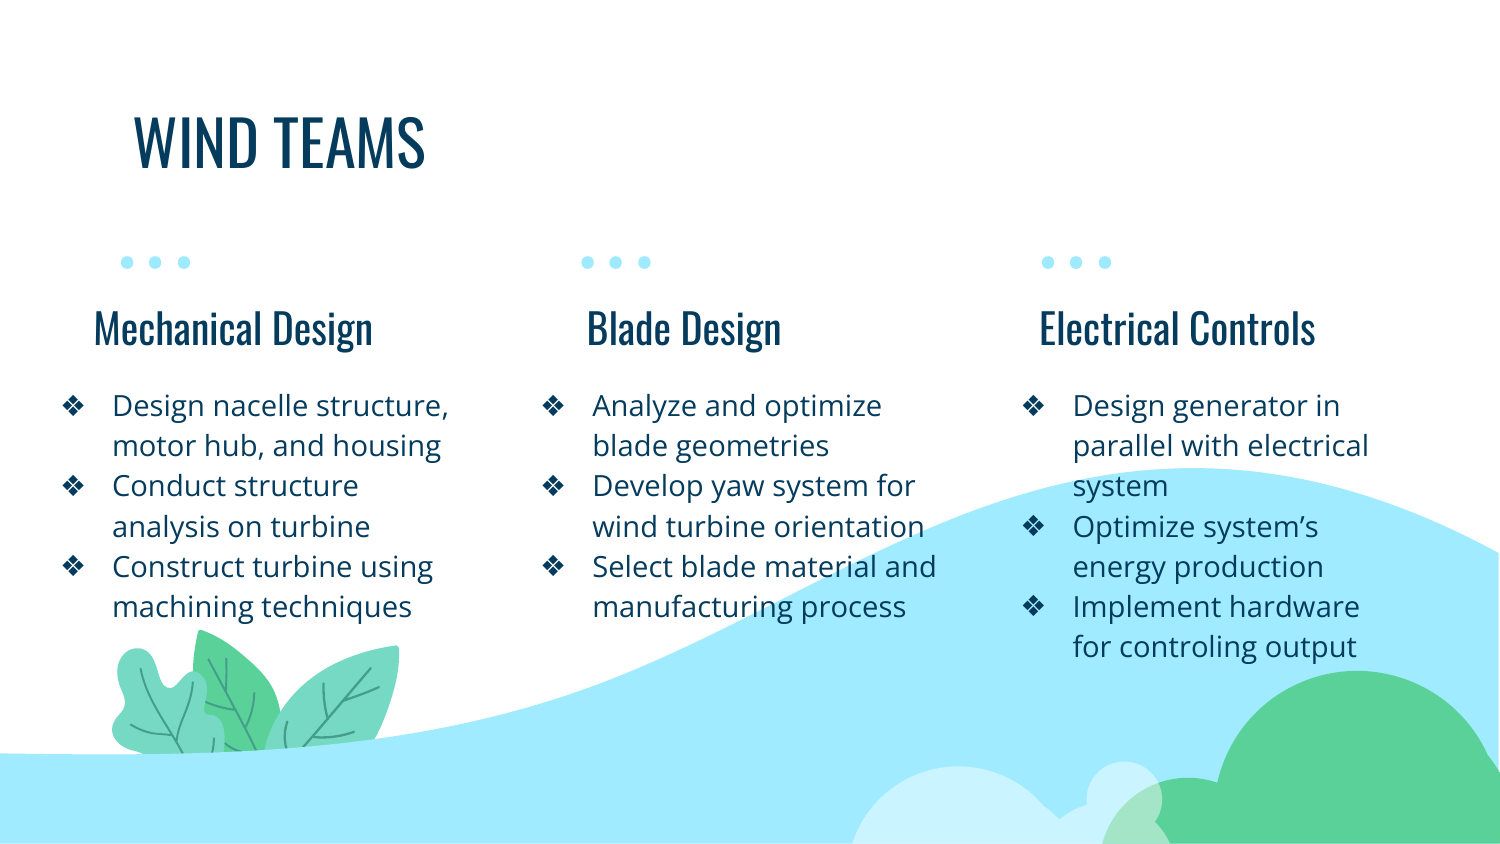

# WIND TEAMS

Mechanical Design
Blade Design
Electrical Controls
Design nacelle structure, motor hub, and housing
Conduct structure analysis on turbine
Construct turbine using machining techniques
Analyze and optimize blade geometries
Develop yaw system for wind turbine orientation
Select blade material and manufacturing process
Design generator in parallel with electrical system
Optimize system’s energy production
Implement hardware for controling output